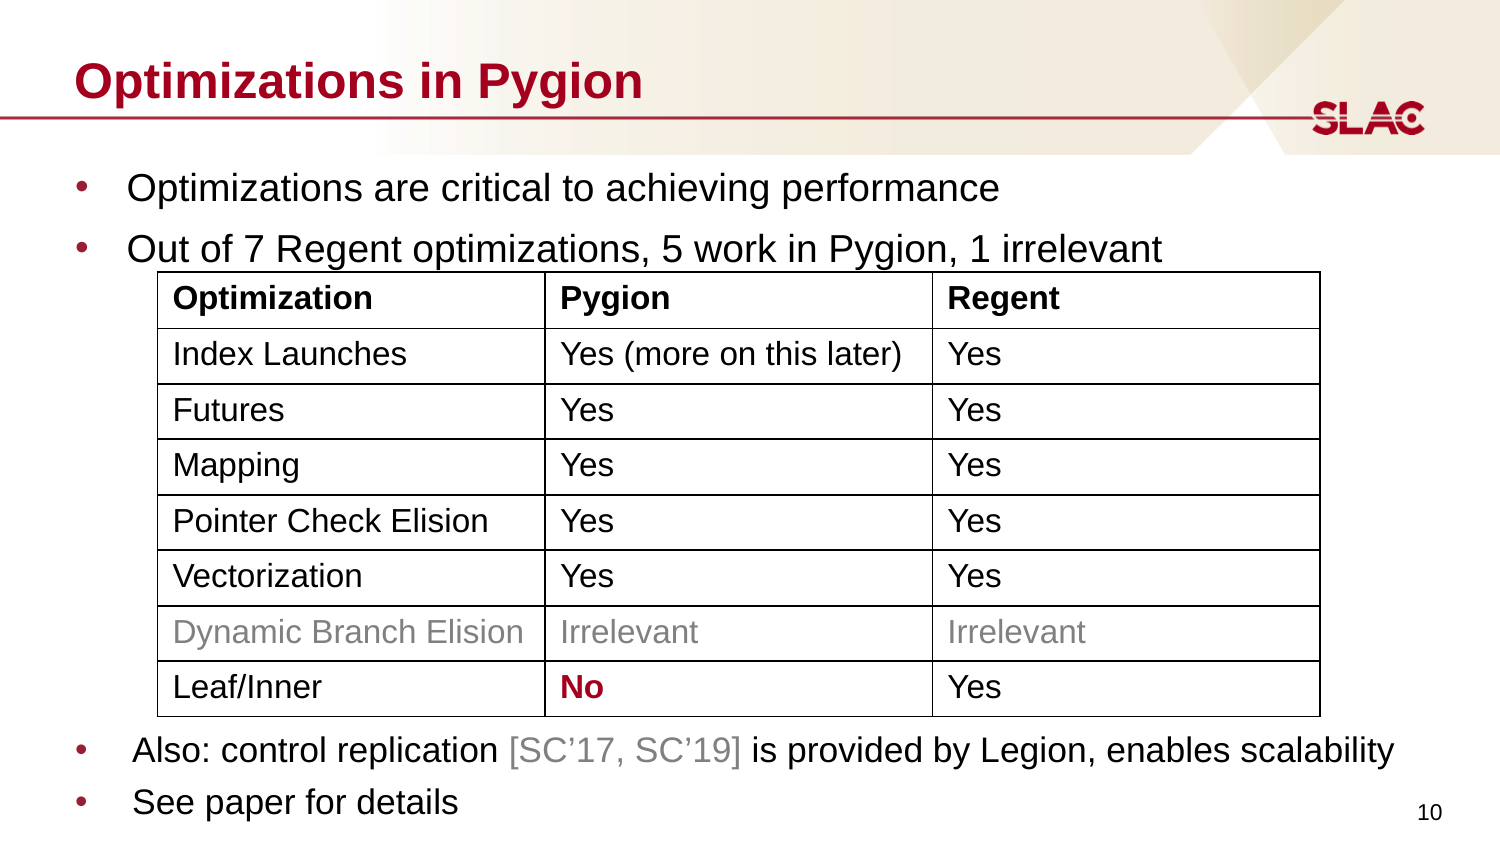

# Optimizations in Pygion
Optimizations are critical to achieving performance
Out of 7 Regent optimizations, 5 work in Pygion, 1 irrelevant

| Optimization | Pygion | Regent |
| --- | --- | --- |
| Index Launches | Yes (more on this later) | Yes |
| Futures | Yes | Yes |
| Mapping | Yes | Yes |
| Pointer Check Elision | Yes | Yes |
| Vectorization | Yes | Yes |
| Dynamic Branch Elision | Irrelevant | Irrelevant |
| Leaf/Inner | No | Yes |
Also: control replication [SC’17, SC’19] is provided by Legion, enables scalability
See paper for details
10